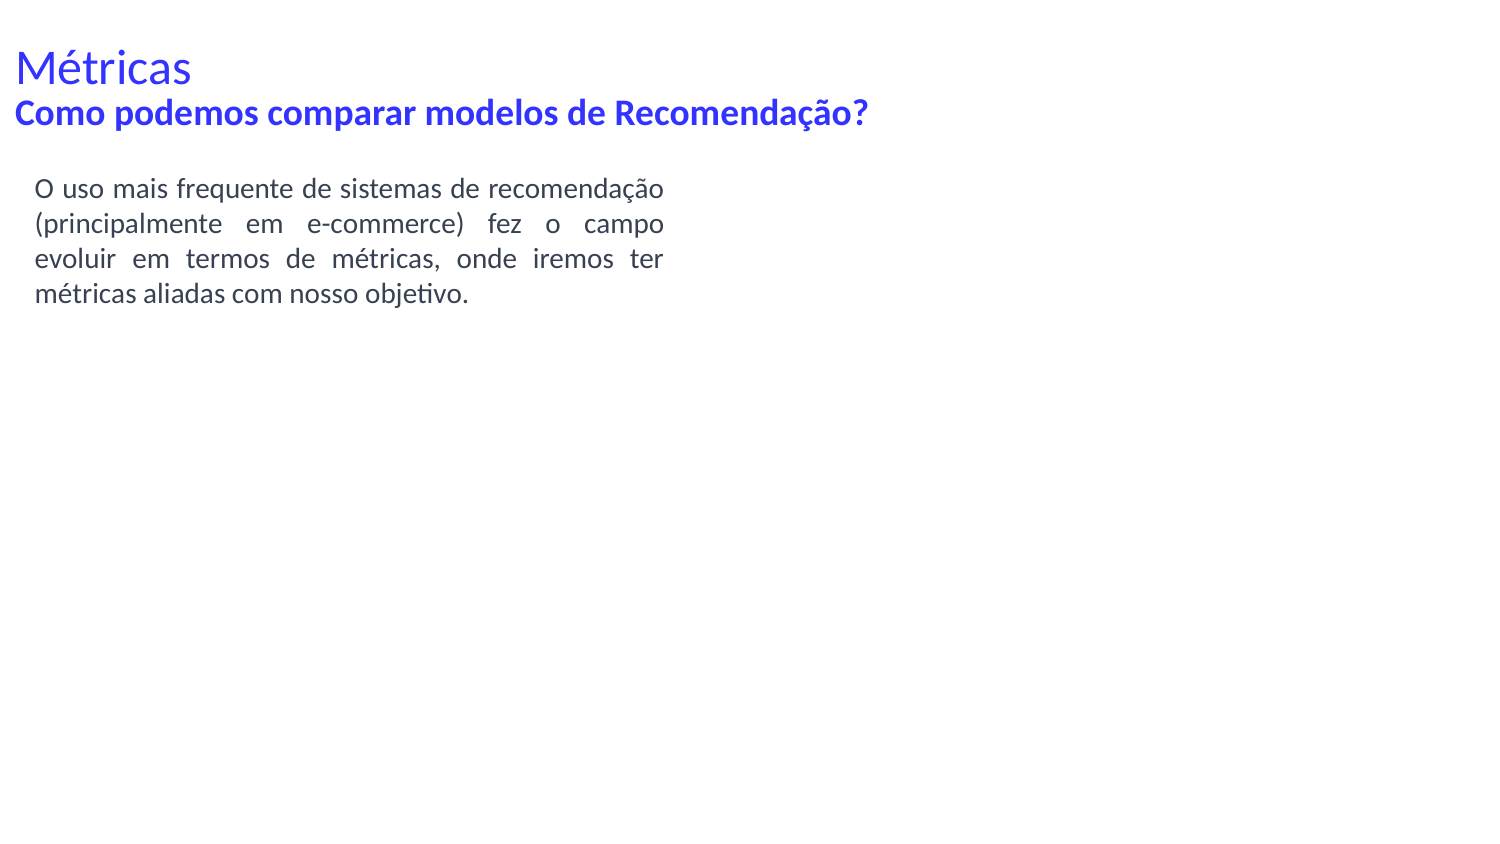

# Métricas
Como podemos comparar modelos de Recomendação?
O uso mais frequente de sistemas de recomendação (principalmente em e-commerce) fez o campo evoluir em termos de métricas, onde iremos ter métricas aliadas com nosso objetivo.